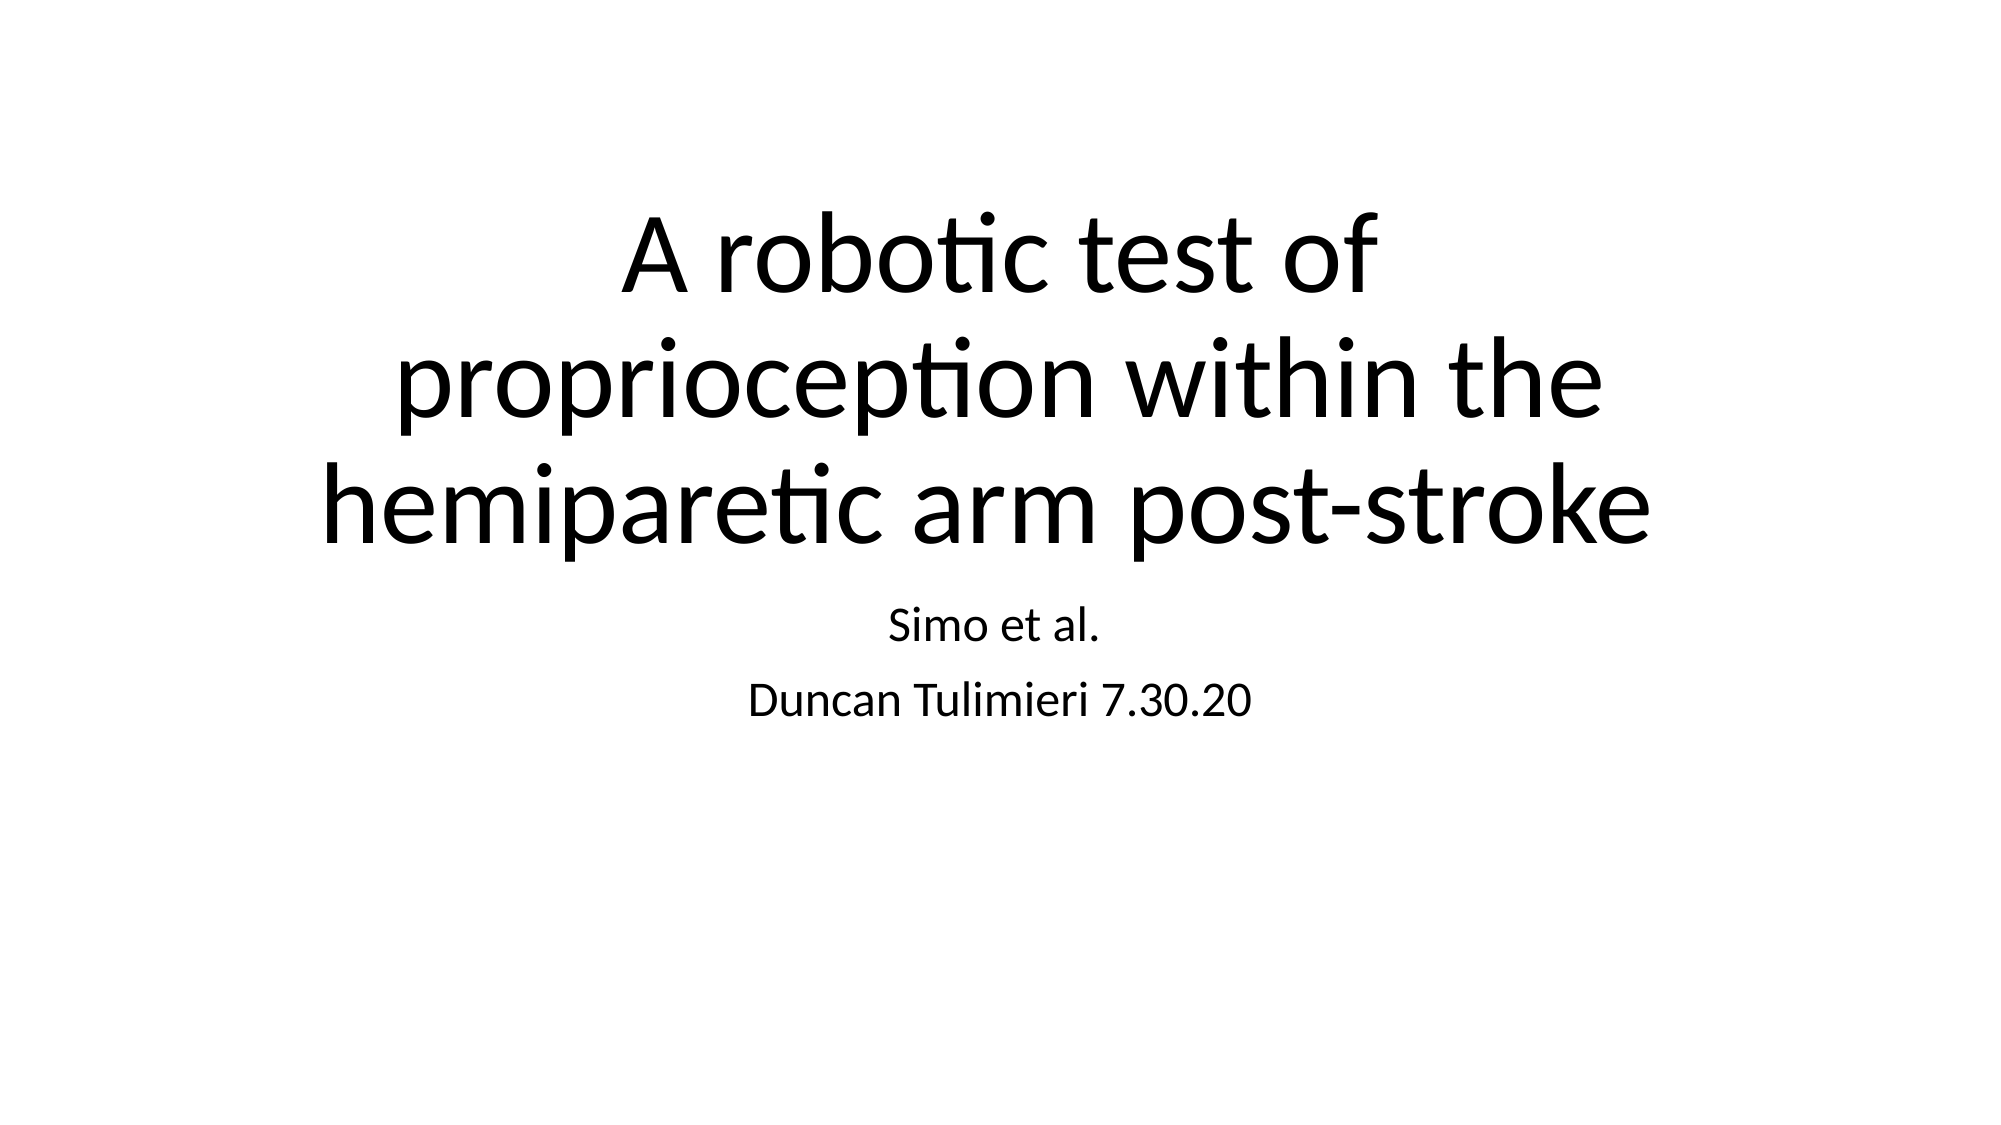

# A robotic test of proprioception within the hemiparetic arm post-stroke
Simo et al.
Duncan Tulimieri 7.30.20